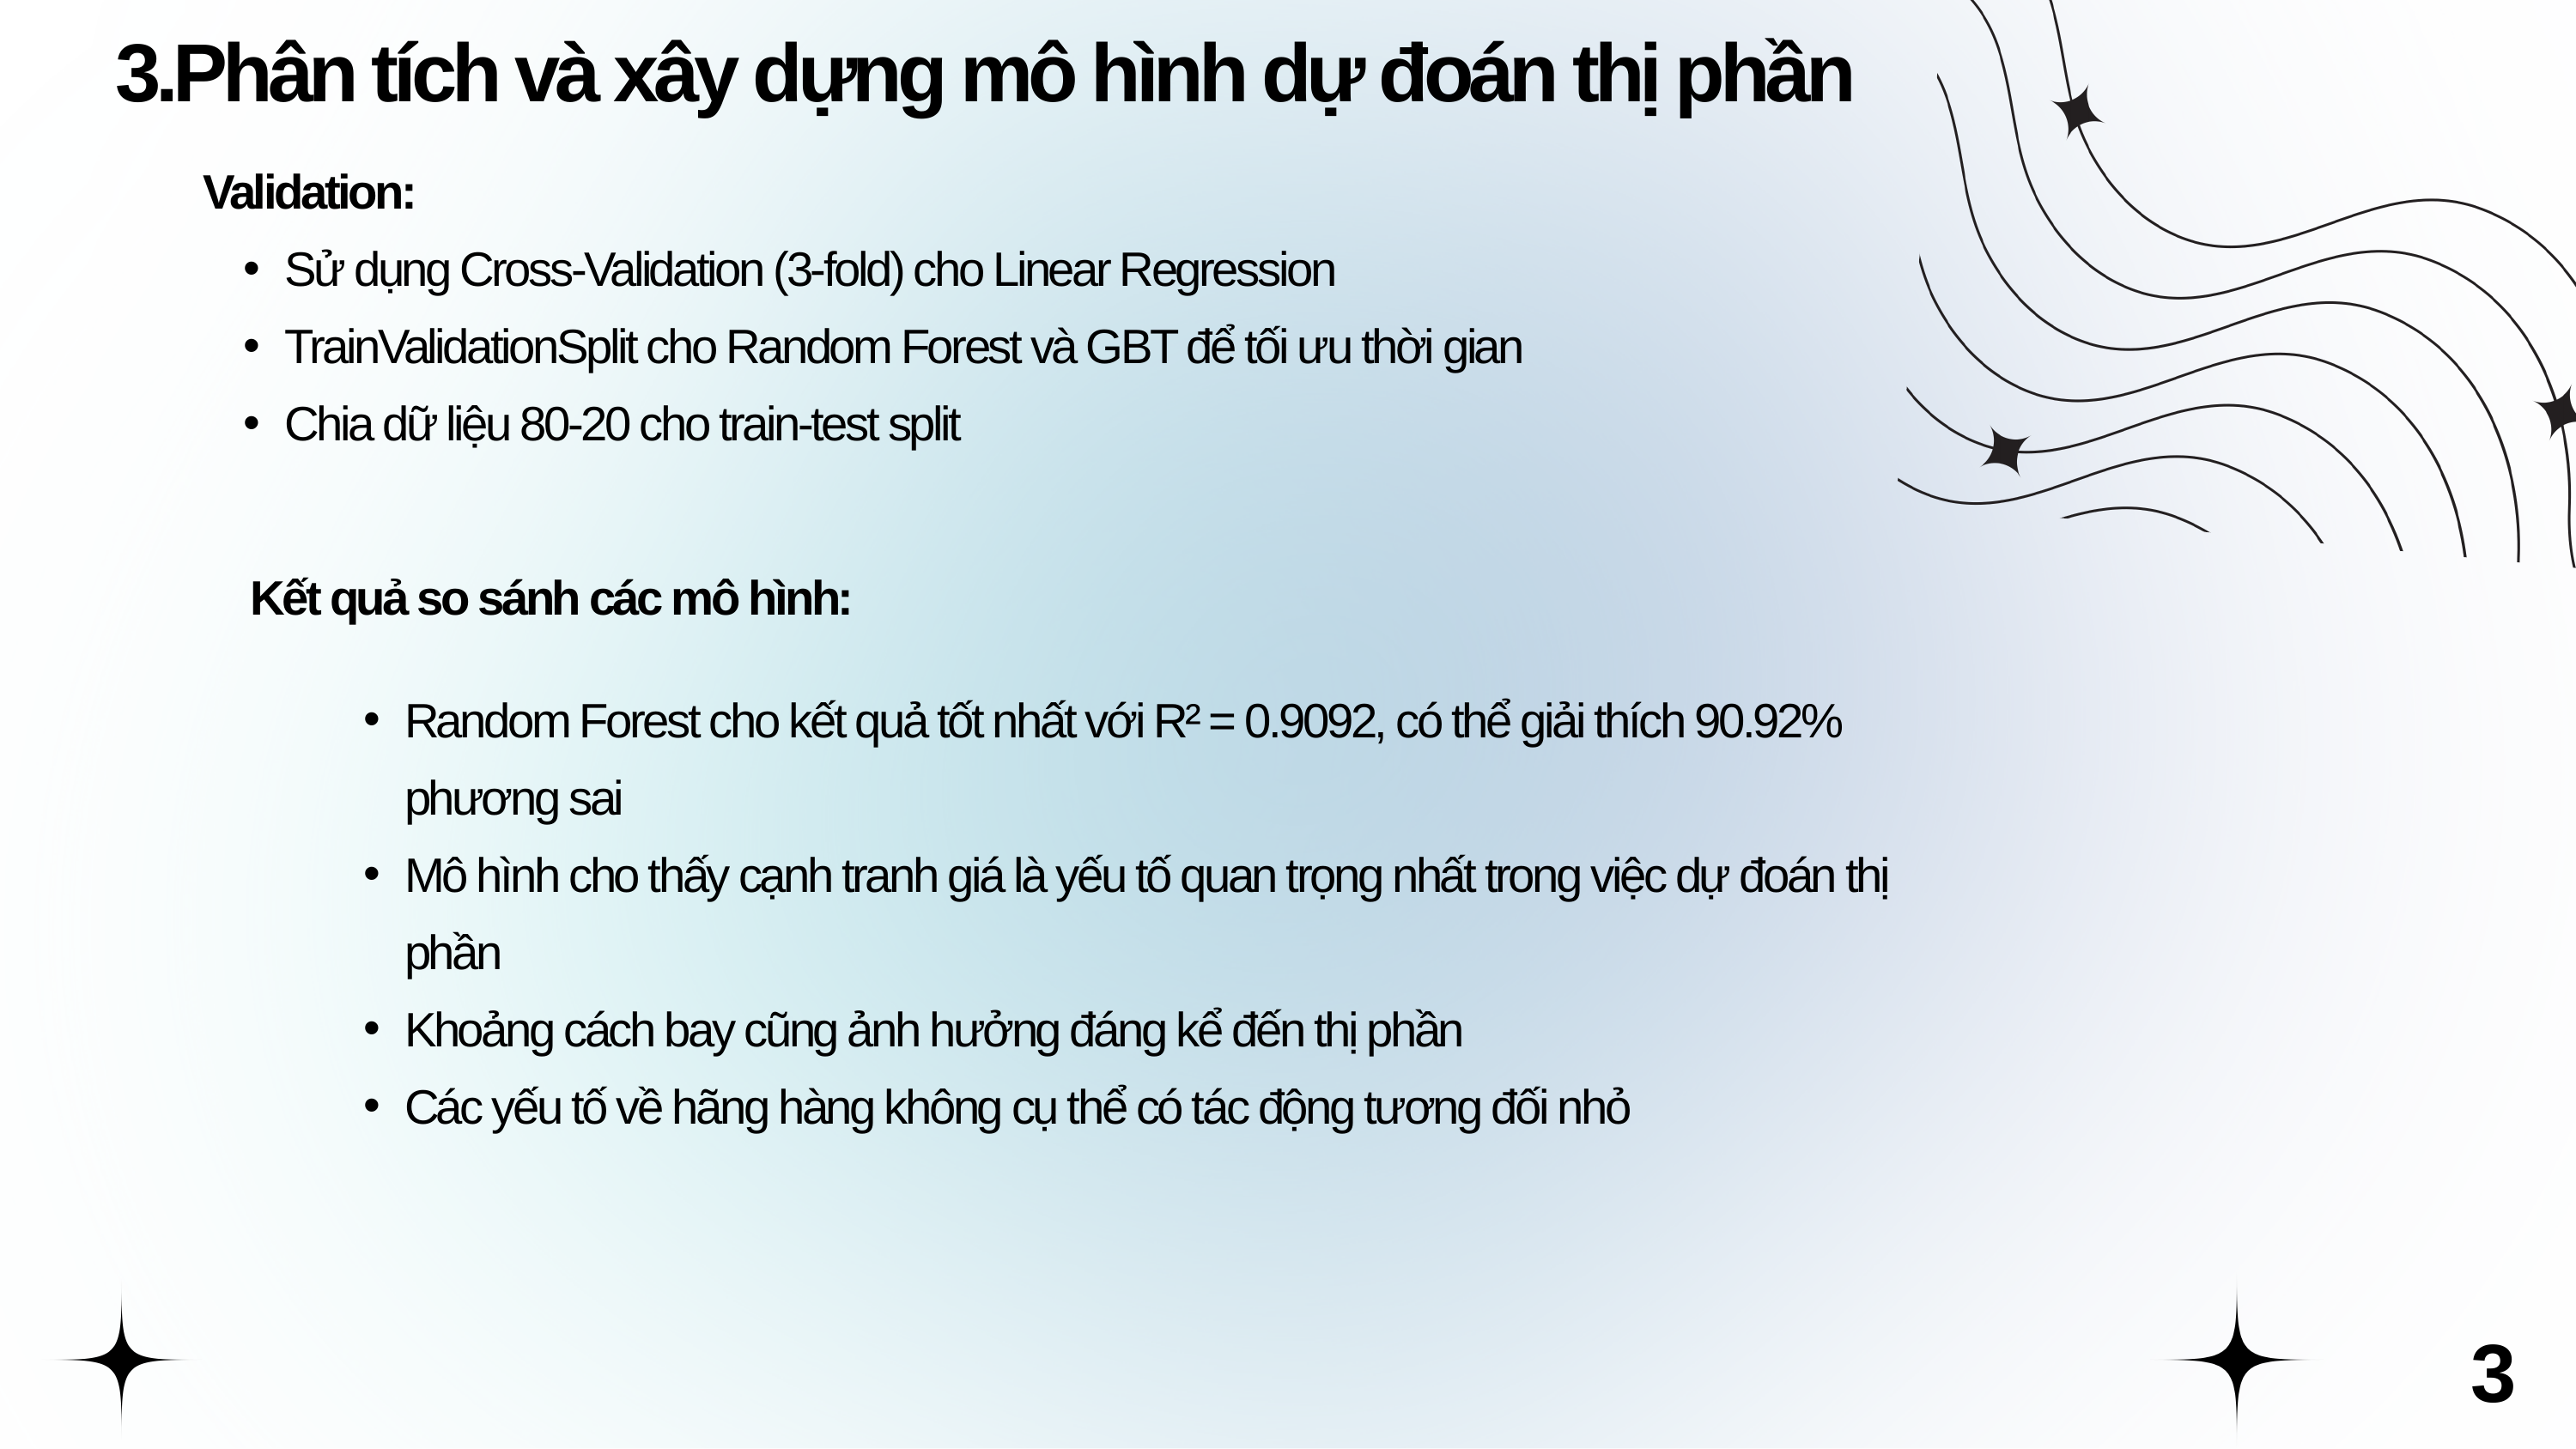

3.Phân tích và xây dựng mô hình dự đoán thị phần
Validation:
Sử dụng Cross-Validation (3-fold) cho Linear Regression
TrainValidationSplit cho Random Forest và GBT để tối ưu thời gian
Chia dữ liệu 80-20 cho train-test split

Kết quả so sánh các mô hình:
Random Forest cho kết quả tốt nhất với R² = 0.9092, có thể giải thích 90.92% phương sai
Mô hình cho thấy cạnh tranh giá là yếu tố quan trọng nhất trong việc dự đoán thị phần
Khoảng cách bay cũng ảnh hưởng đáng kể đến thị phần
Các yếu tố về hãng hàng không cụ thể có tác động tương đối nhỏ

32